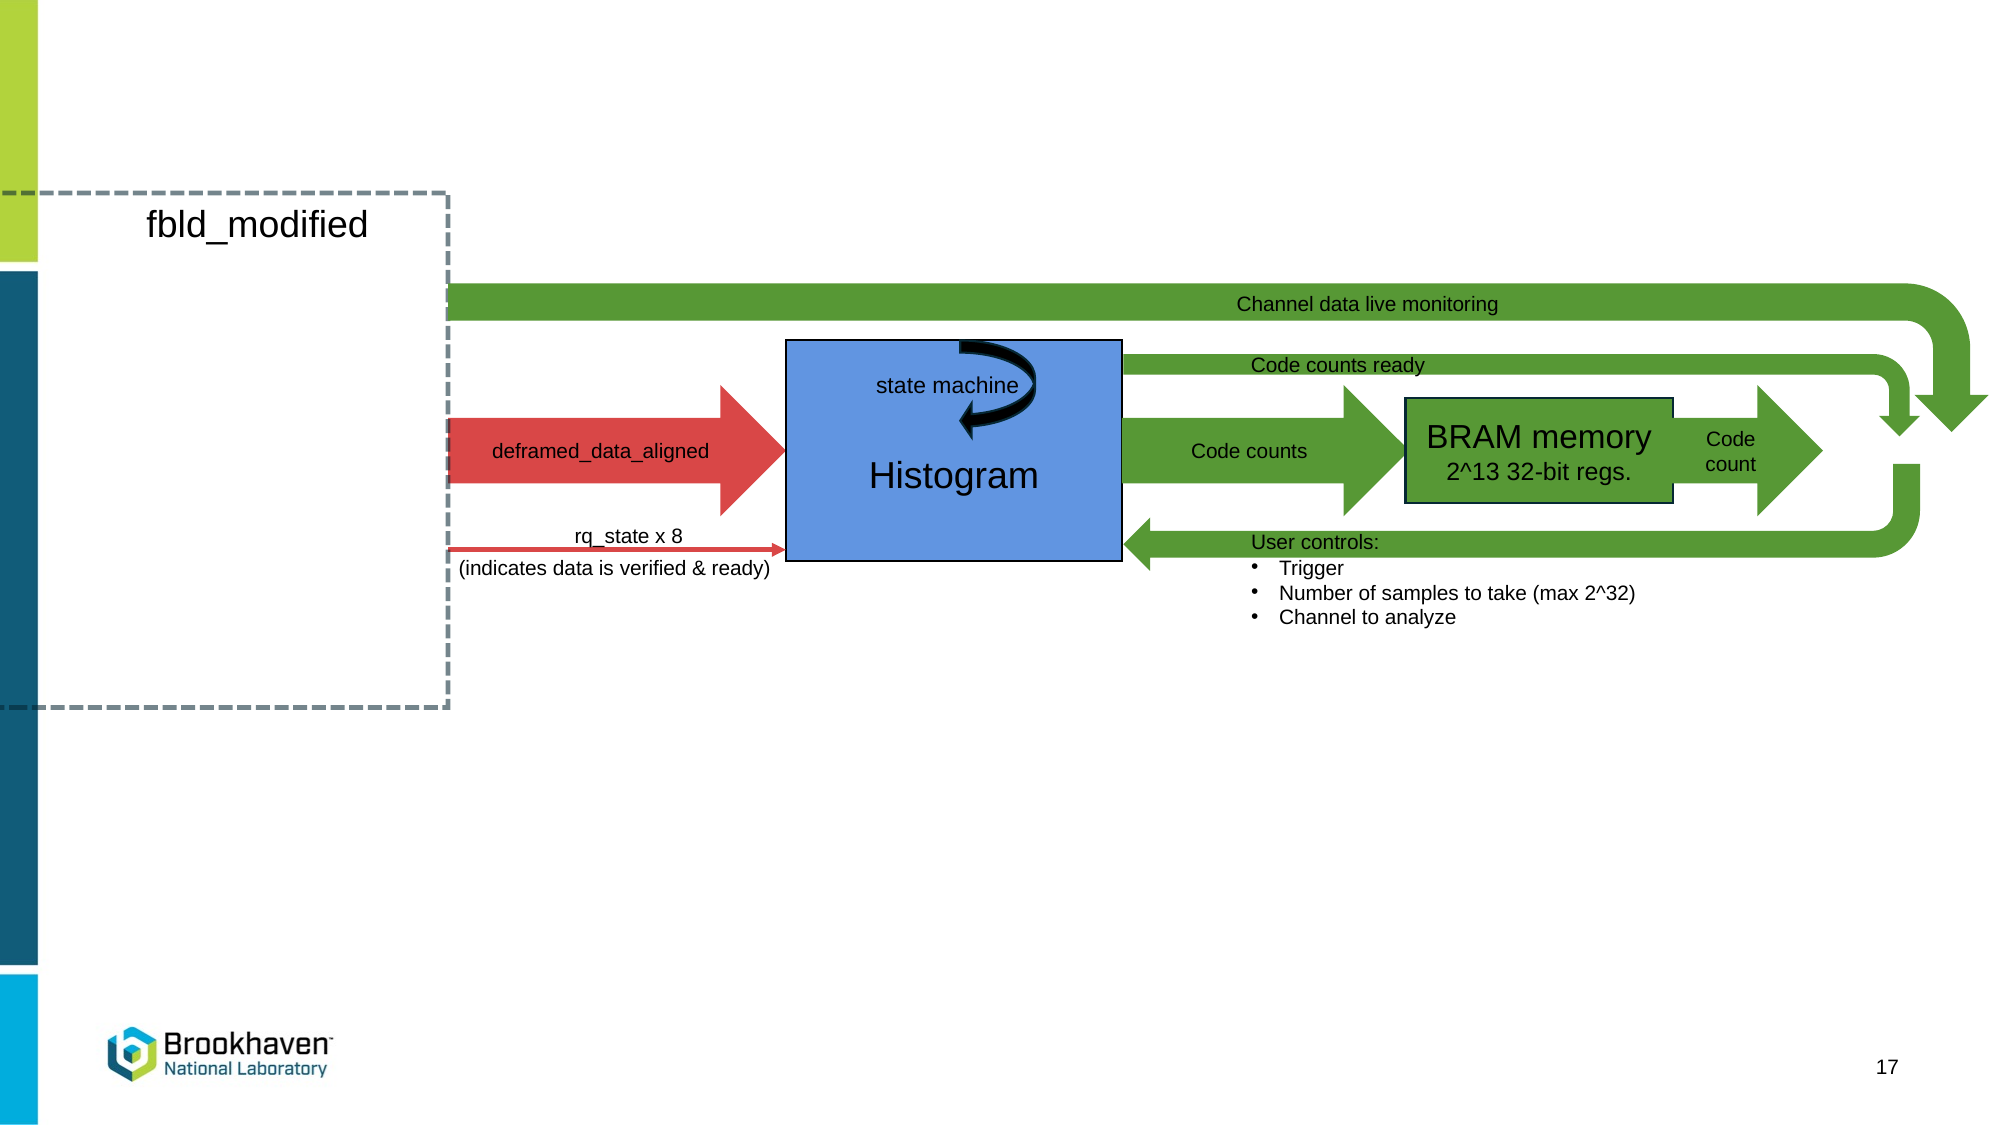

fbld_modified
Channel data live monitoring
Histogram

Code counts ready
state machine
deframed_data_aligned
Code counts
Code count
BRAM memory
2^13 32-bit regs.

rq_state x 8
User controls:
Trigger
Number of samples to take (max 2^32)
Channel to analyze
(indicates data is verified & ready)
17